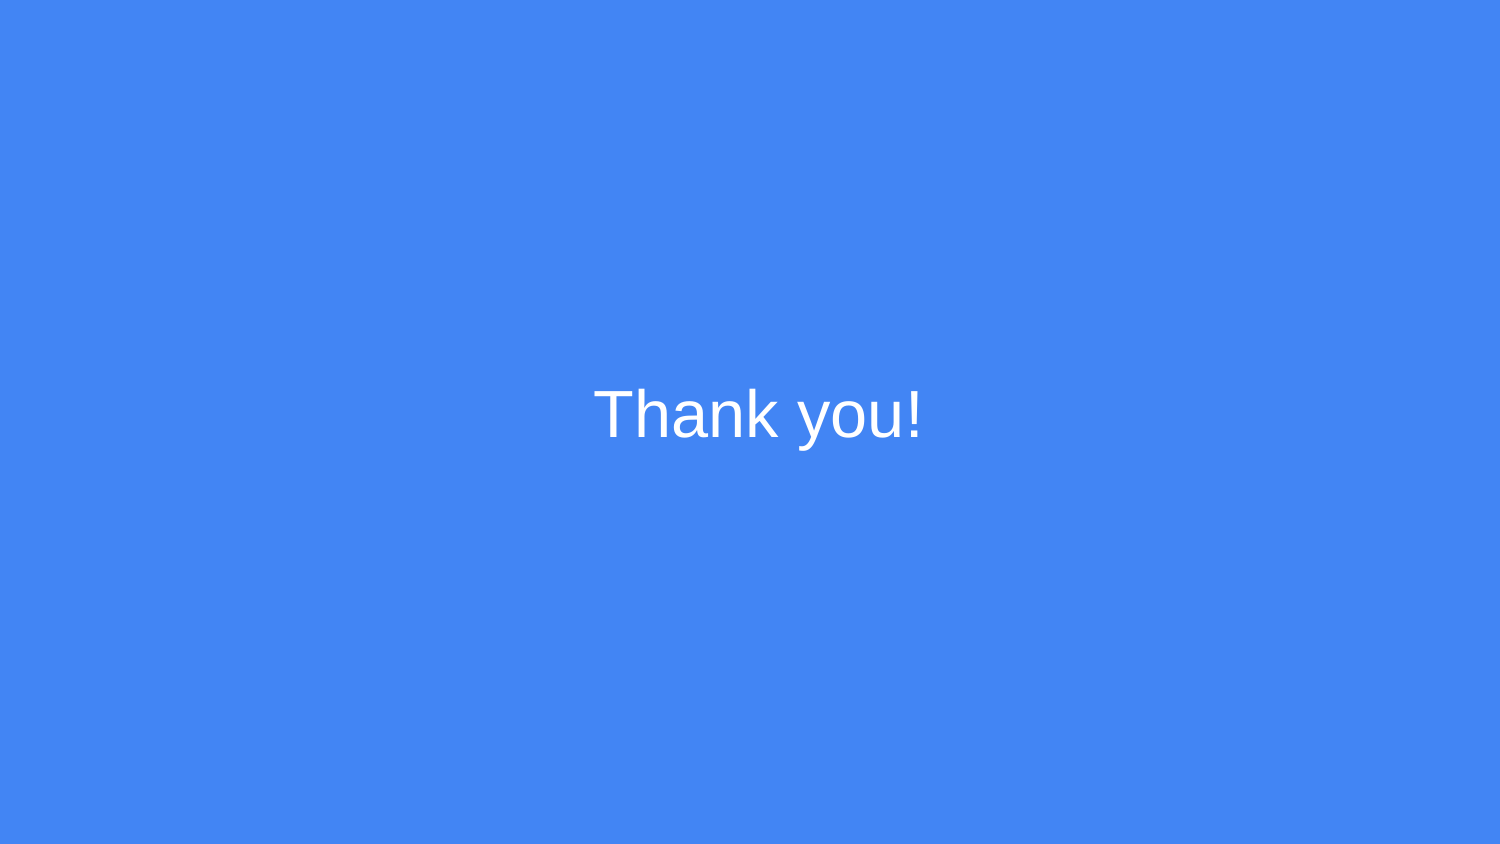

References

Wei Zhen, Tan (2016, March, 16). Teens suffer when they give sleep a rest, study shows. Retrieved March 27, 2017 from http://www.straitstimes.com/singapore/health/teens-suffer-when-they-give-sleep-a-rest-study-shows
Timetune studio (2017, March, 22). Timetune- Optimise your time. Retrieved on March 31, 2017 from https://play.google.com/store/apps/details?id=com.gmail.jmartindev.timetune&hl=en
Michael Howard (2015, May, 27). Distracted by technology: Focusing Attention on Homework. Retrieved March 25, 2017 from http://www.beyondbooksmart.com/executive-functioning-strategies-blog/distracted-by-technology-focusing-attention-on-homework
The Japan News (2014, April 14) 60 per cent of kids aged 10-17 use mobile phones. Retrieved March 25, 2017, from http://news.asiaone.com/news/digital1/60-cent-kids-aged-10-17-use-mobile-phones#sthash.d30e6o3w.dpuf
Julian Gifford (2016, November, 24) Retrieved on 4 April 2017 from https://www.themuse.com/advice/the-rule-of-52-and-17-its-random-but-it-ups-your-productivity

Thank you!